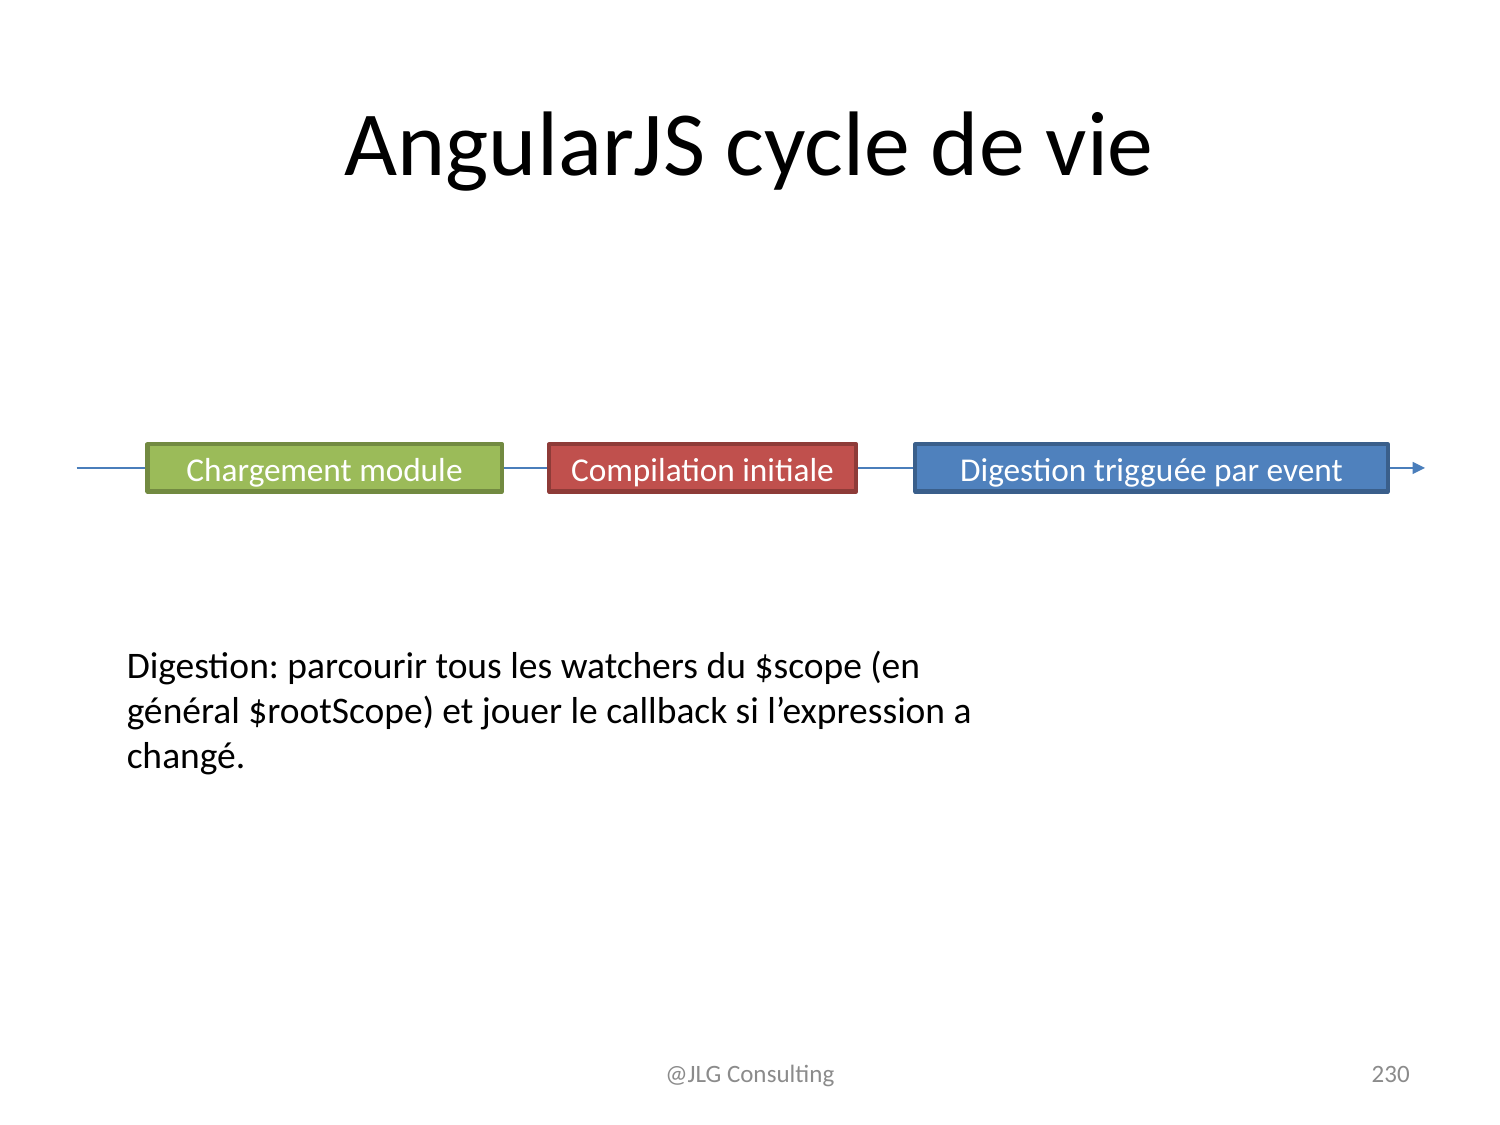

# AngularJS cycle de vie
Compilation initiale
Digestion trigguée par event
Chargement module
Digestion: parcourir tous les watchers du $scope (en général $rootScope) et jouer le callback si l’expression a changé.
@JLG Consulting
230